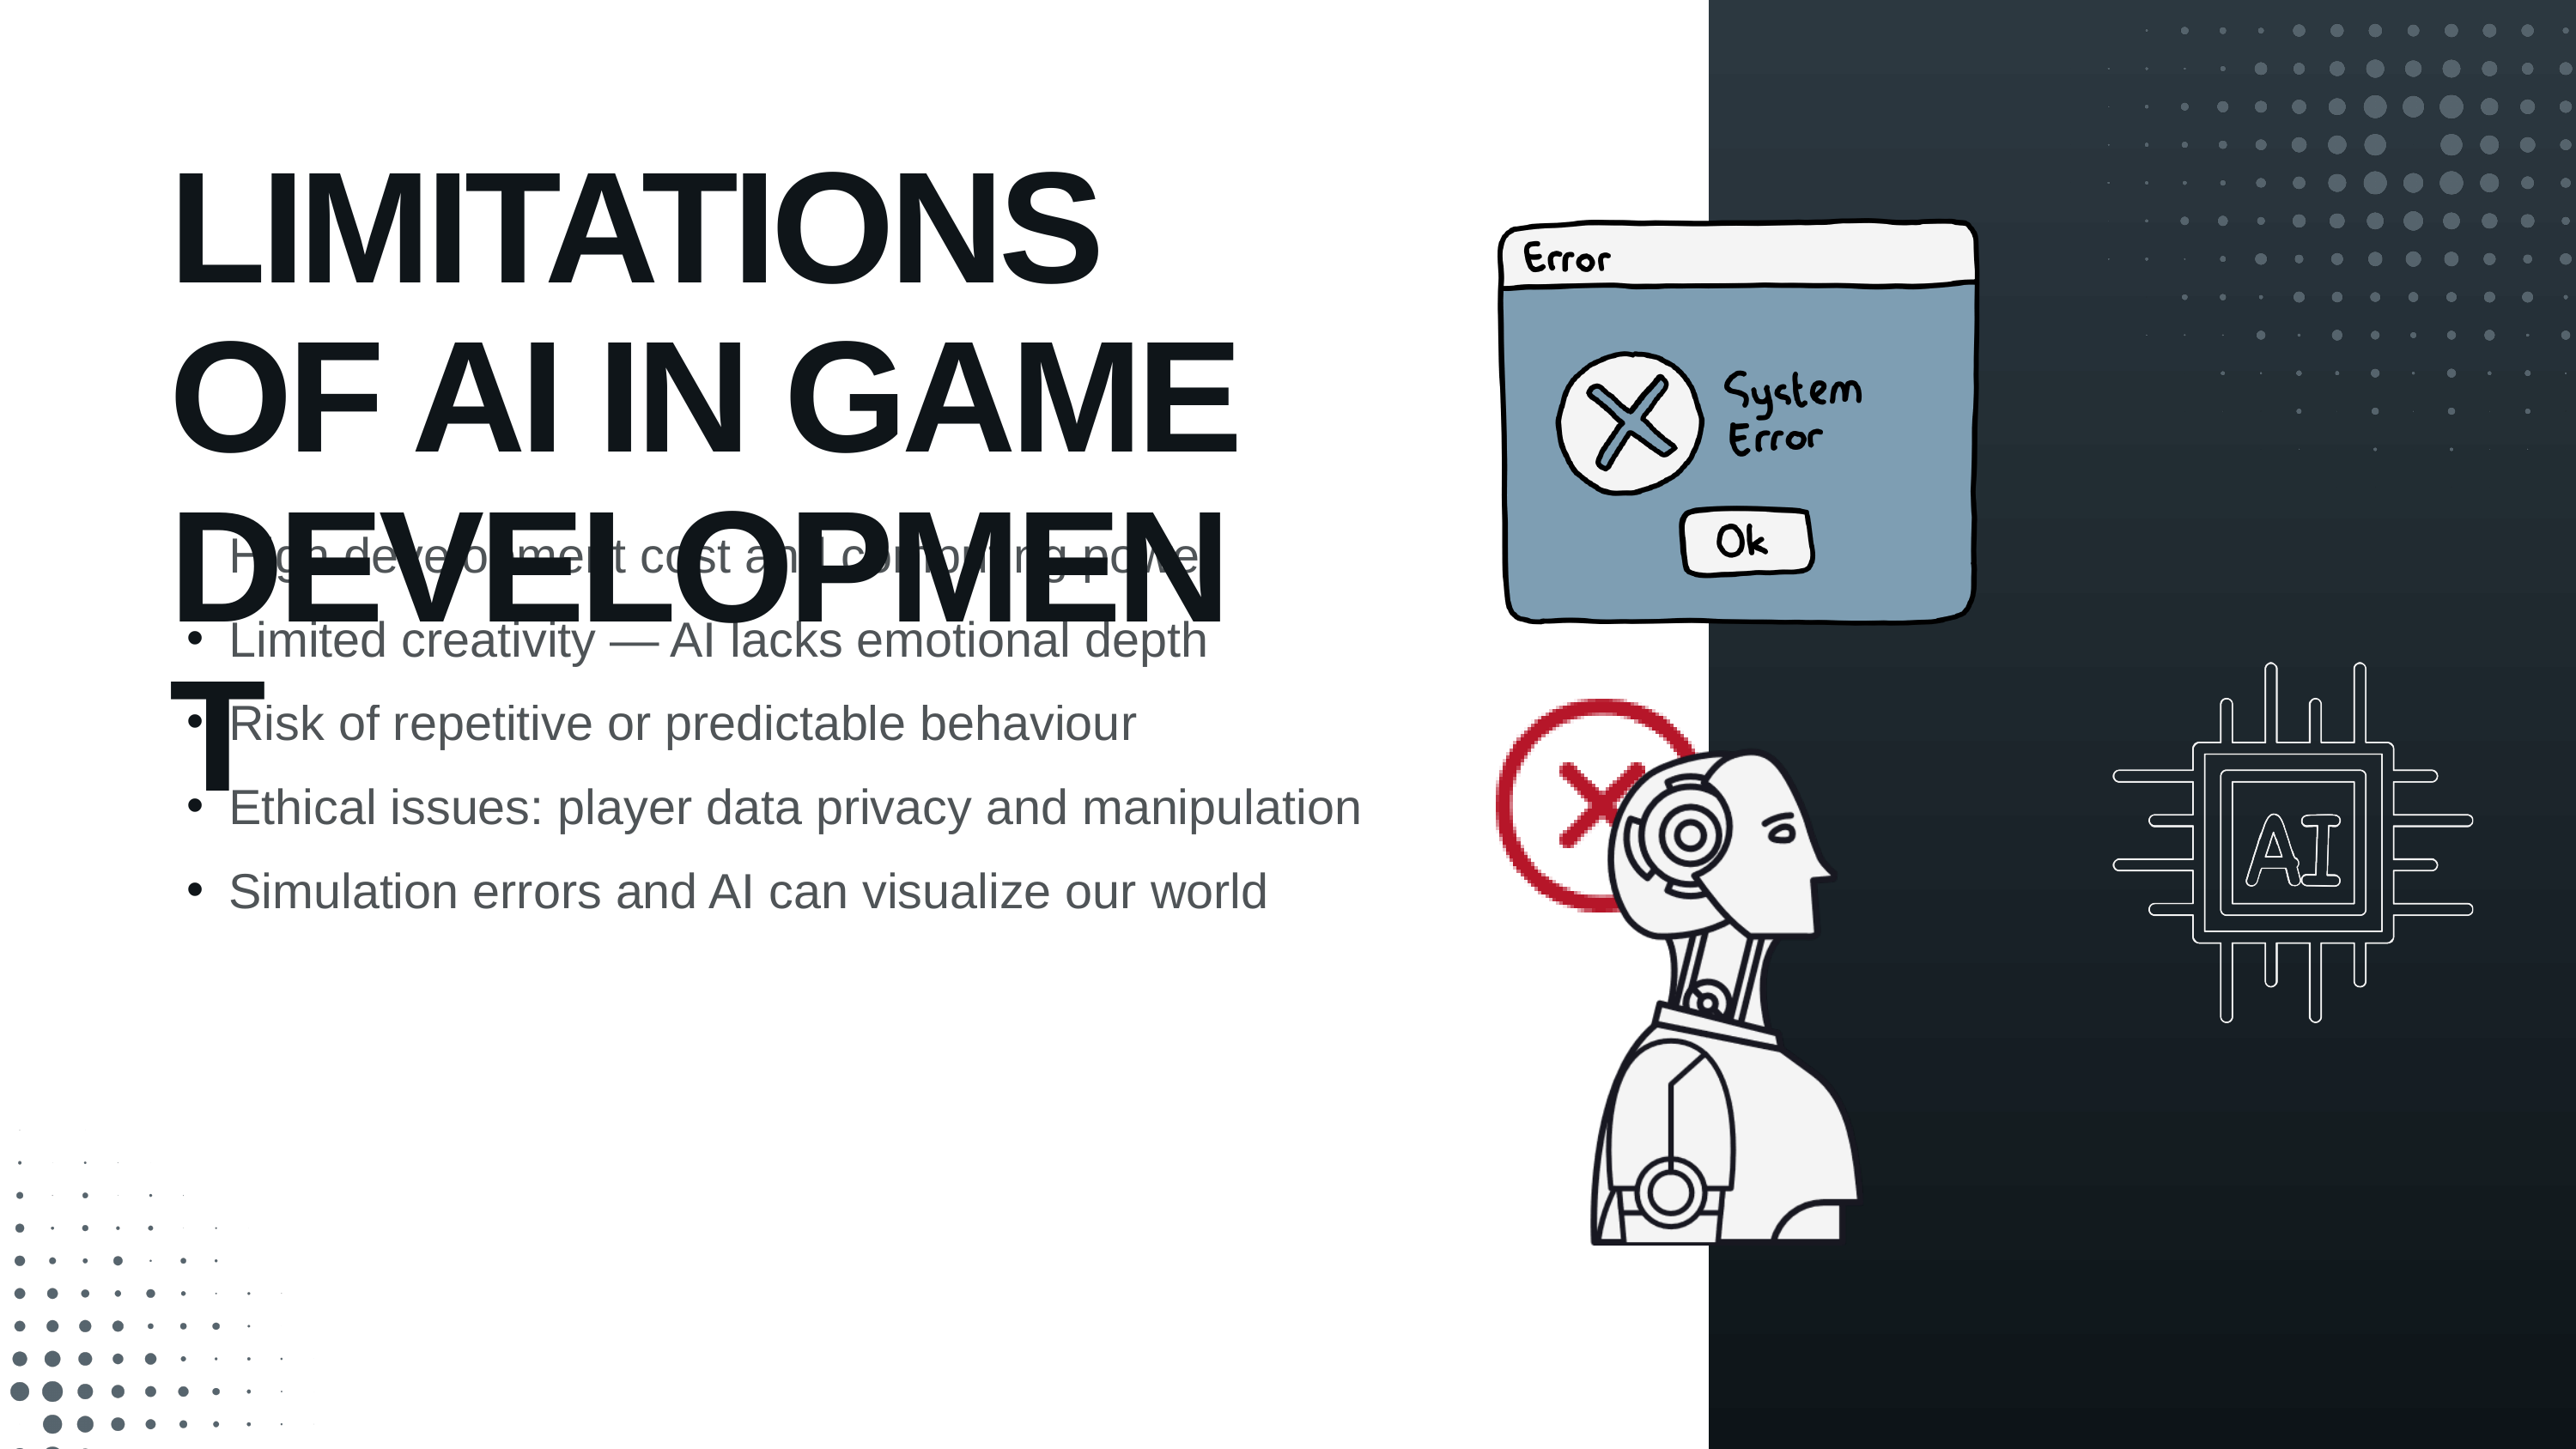

LIMITATIONS OF AI IN GAME DEVELOPMENT

High development cost and computing power
Limited creativity — AI lacks emotional depth
Risk of repetitive or predictable behaviour
Ethical issues: player data privacy and manipulation
Simulation errors and AI can visualize our world